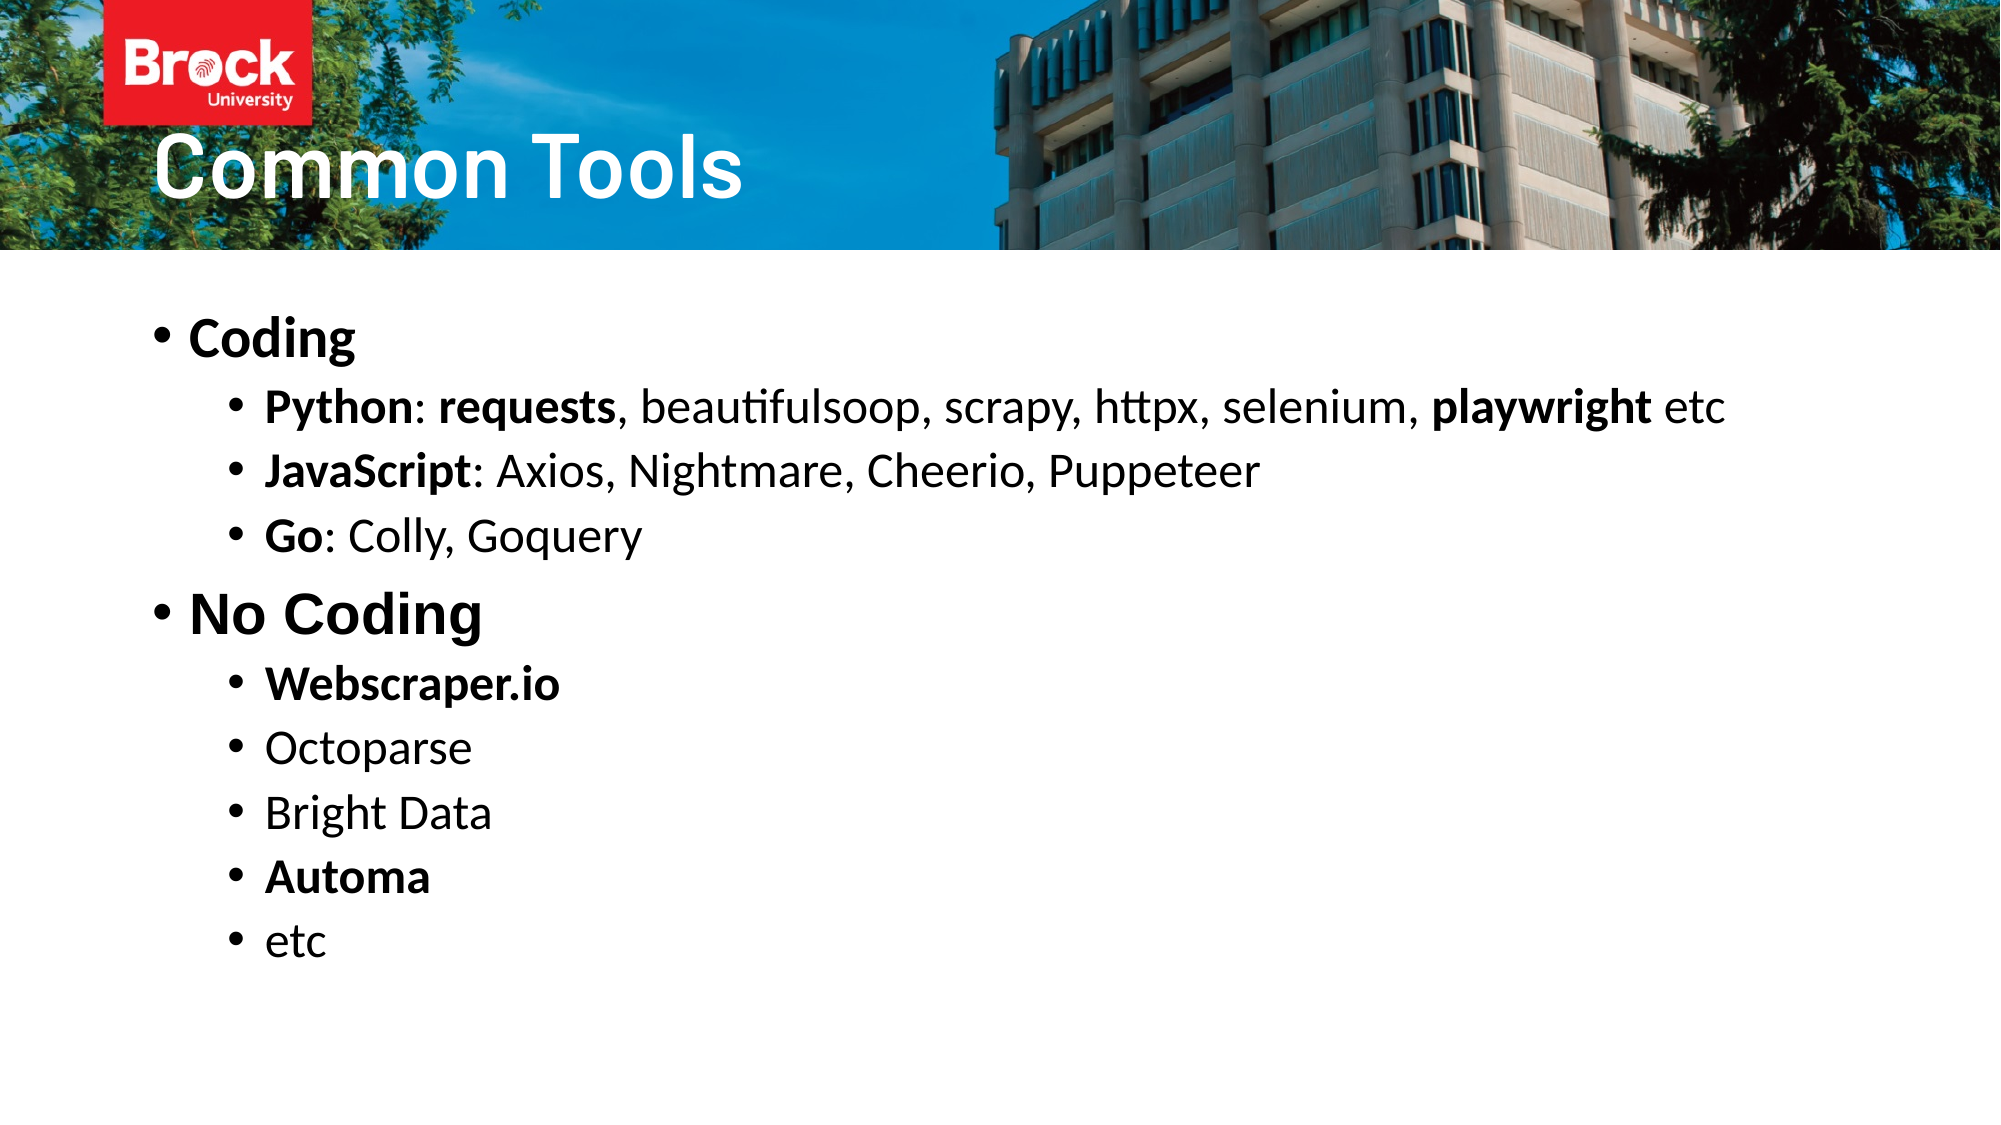

# Common Tools
Coding
Python: requests, beautifulsoop, scrapy, httpx, selenium, playwright etc
JavaScript: Axios, Nightmare, Cheerio, Puppeteer
Go: Colly, Goquery
No Coding
Webscraper.io
Octoparse
Bright Data
Automa
etc